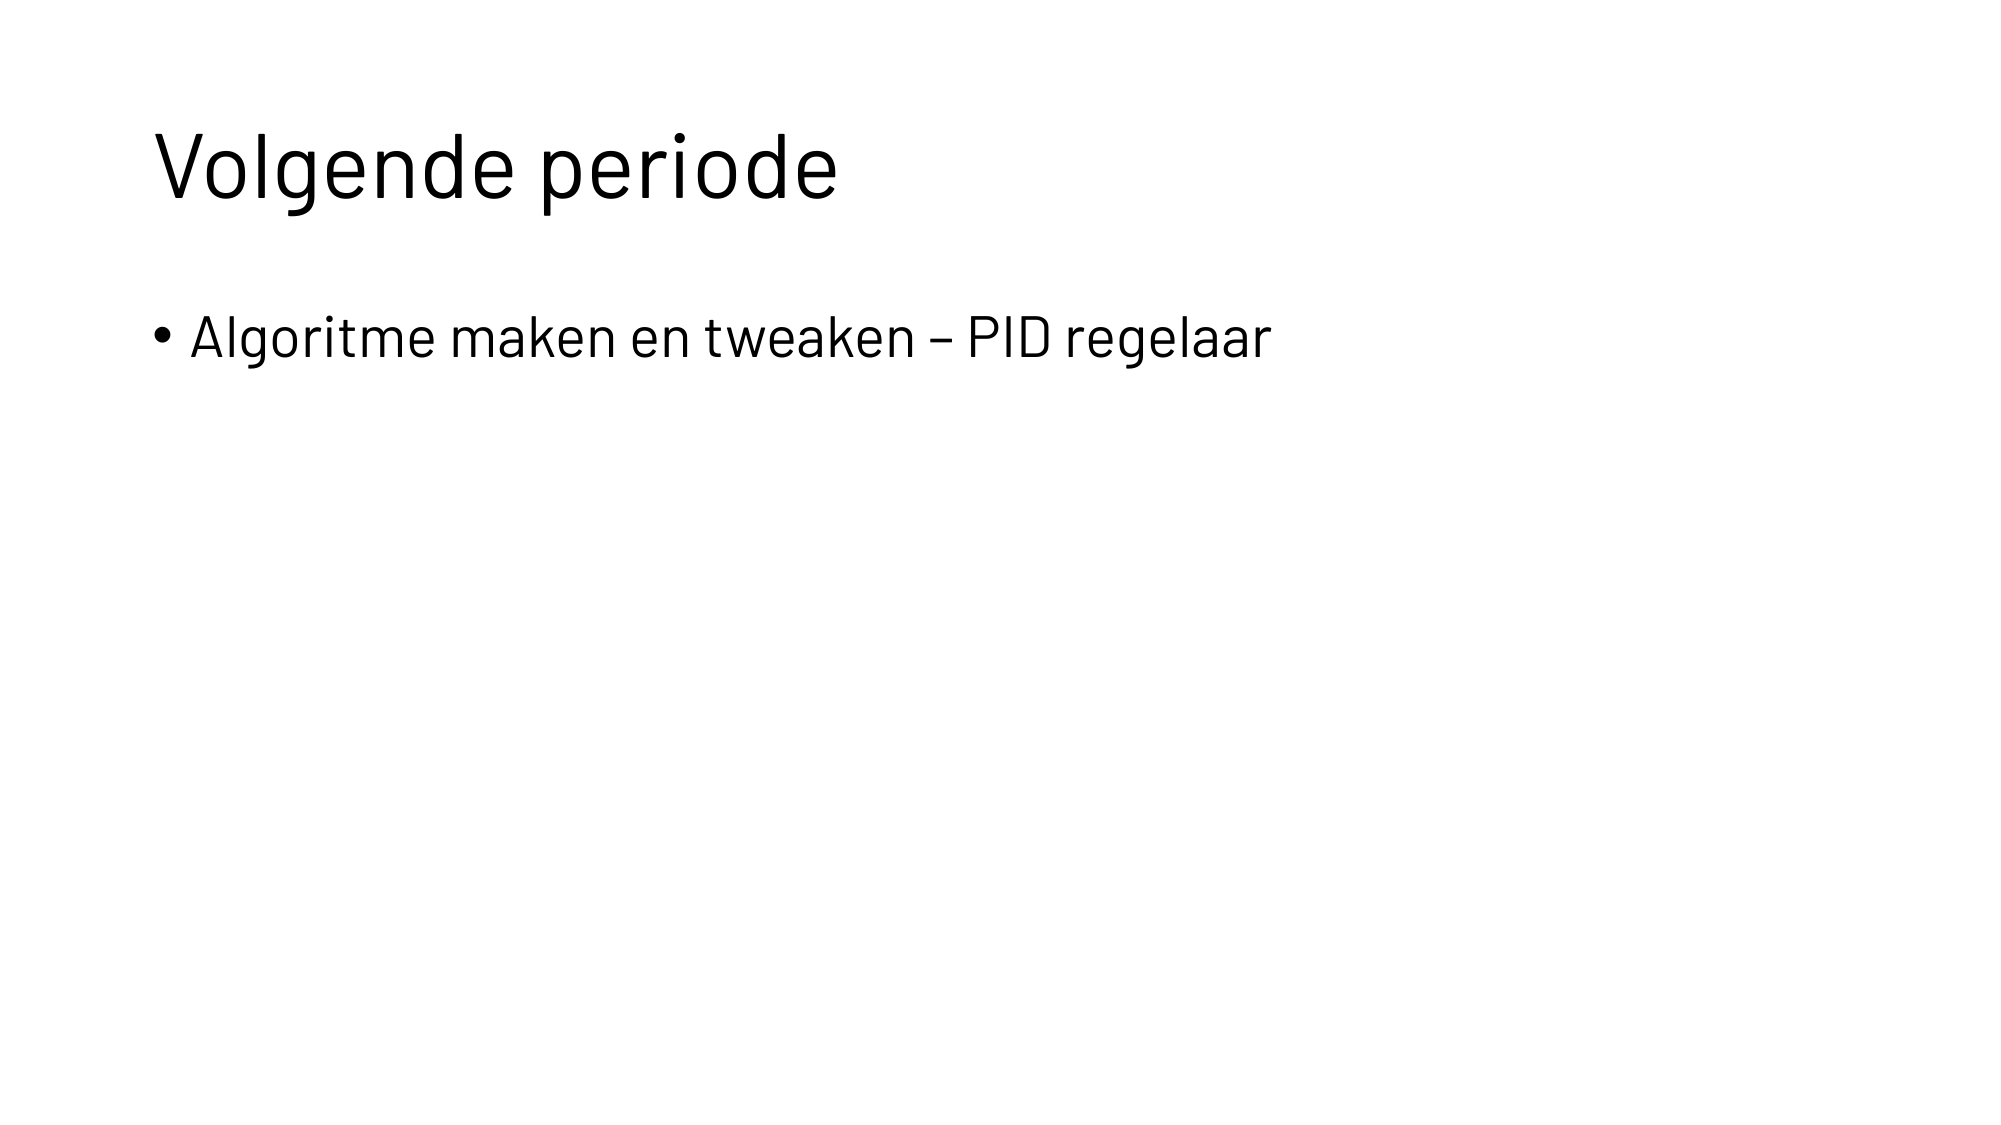

# Volgende periode
Algoritme maken en tweaken – PID regelaar